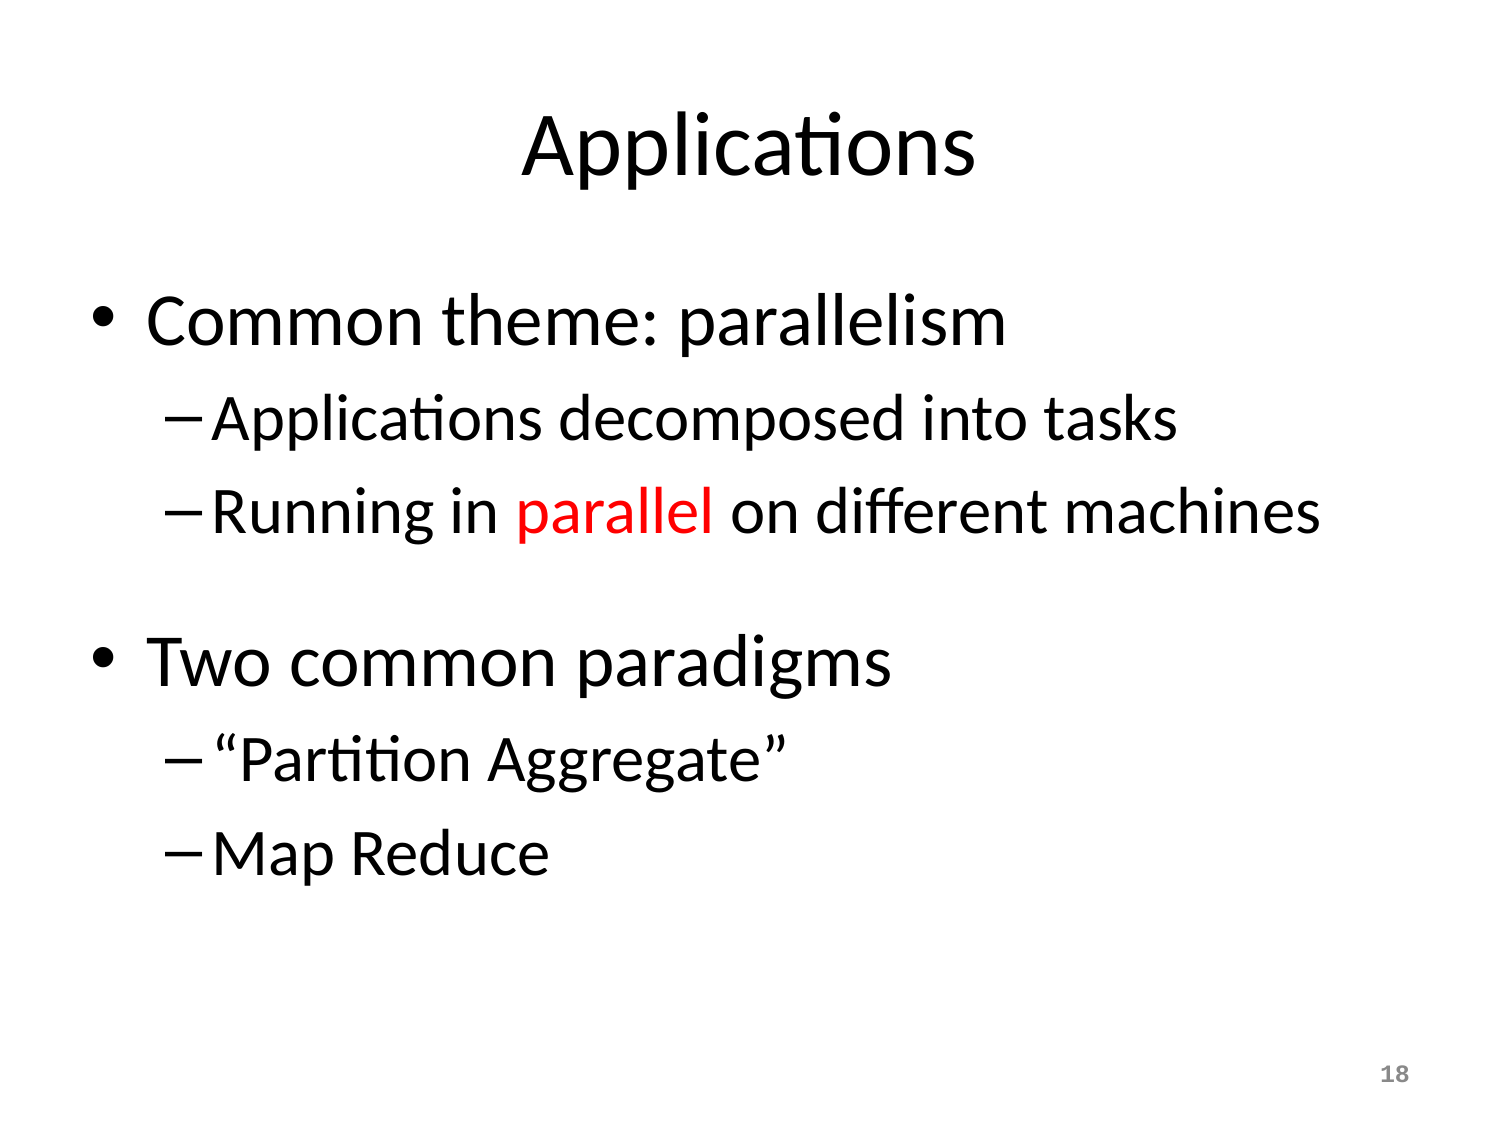

# Applications
Common theme: parallelism
Applications decomposed into tasks
Running in parallel on different machines
Two common paradigms
“Partition Aggregate”
Map Reduce
18